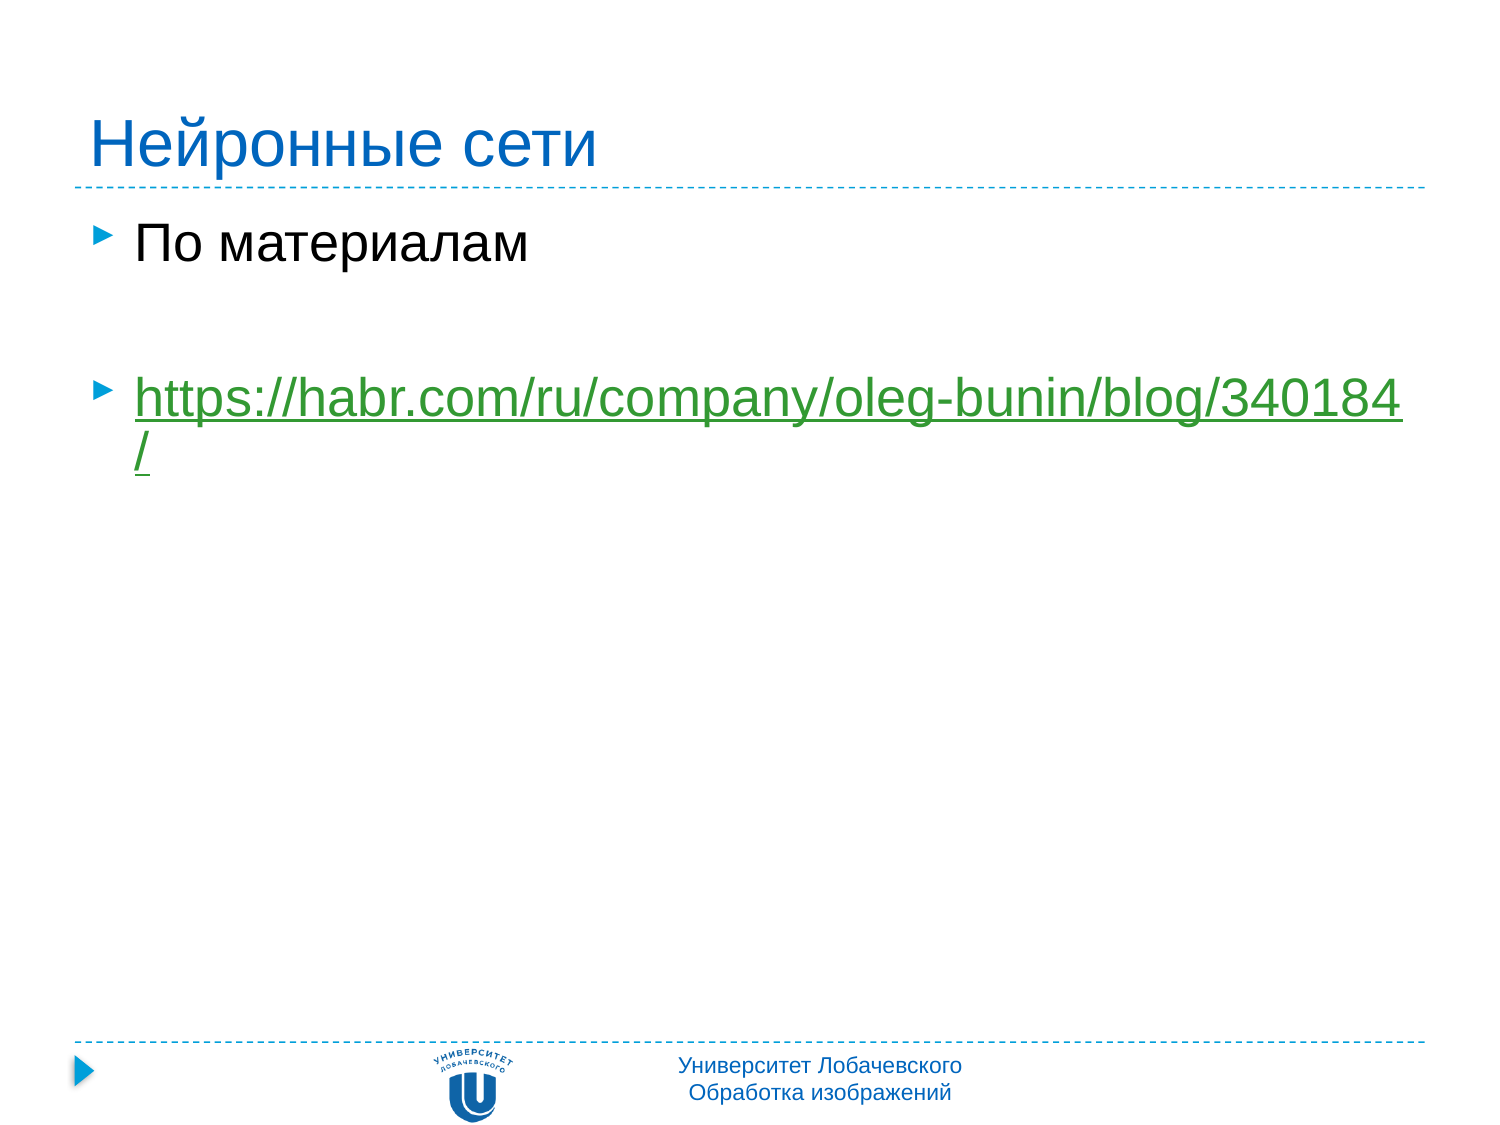

# Нейронные сети
По материалам

https://habr.com/ru/company/oleg-bunin/blog/340184/
87
Университет Лобачевского
Обработка изображений